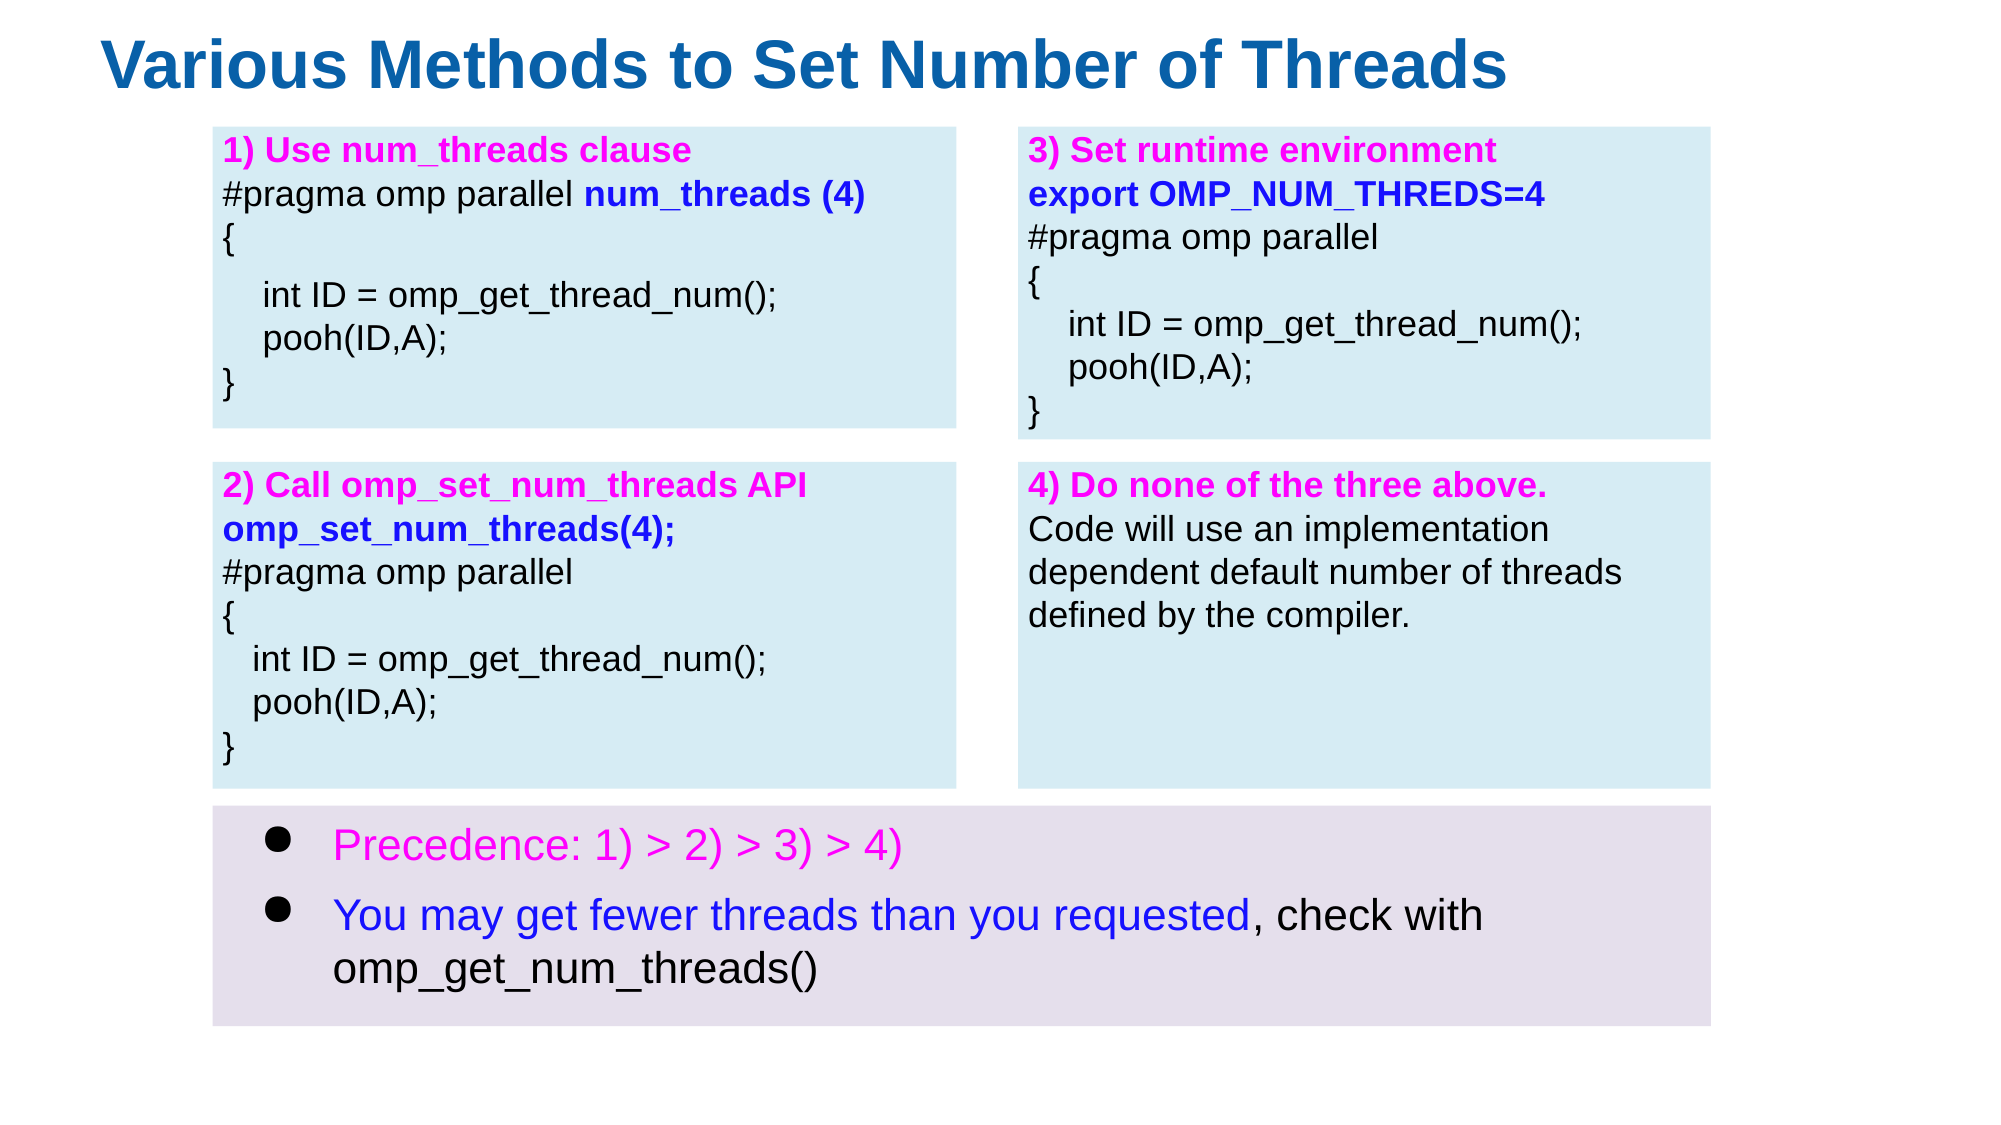

# Various Methods to Set Number of Threads
 1) Use num_threads clause
 #pragma omp parallel num_threads (4)
 {
     int ID = omp_get_thread_num();
     pooh(ID,A);
 }
 3) Set runtime environment
 export OMP_NUM_THREDS=4
 #pragma omp parallel
 {
     int ID = omp_get_thread_num();
     pooh(ID,A);
 }
 2) Call omp_set_num_threads API
 omp_set_num_threads(4);
 #pragma omp parallel
 {
    int ID = omp_get_thread_num();
    pooh(ID,A);
 }
 4) Do none of the three above.
 Code will use an implementation
 dependent default number of threads
 defined by the compiler.
Precedence: 1) > 2) > 3) > 4)
You may get fewer threads than you requested, check with omp_get_num_threads()